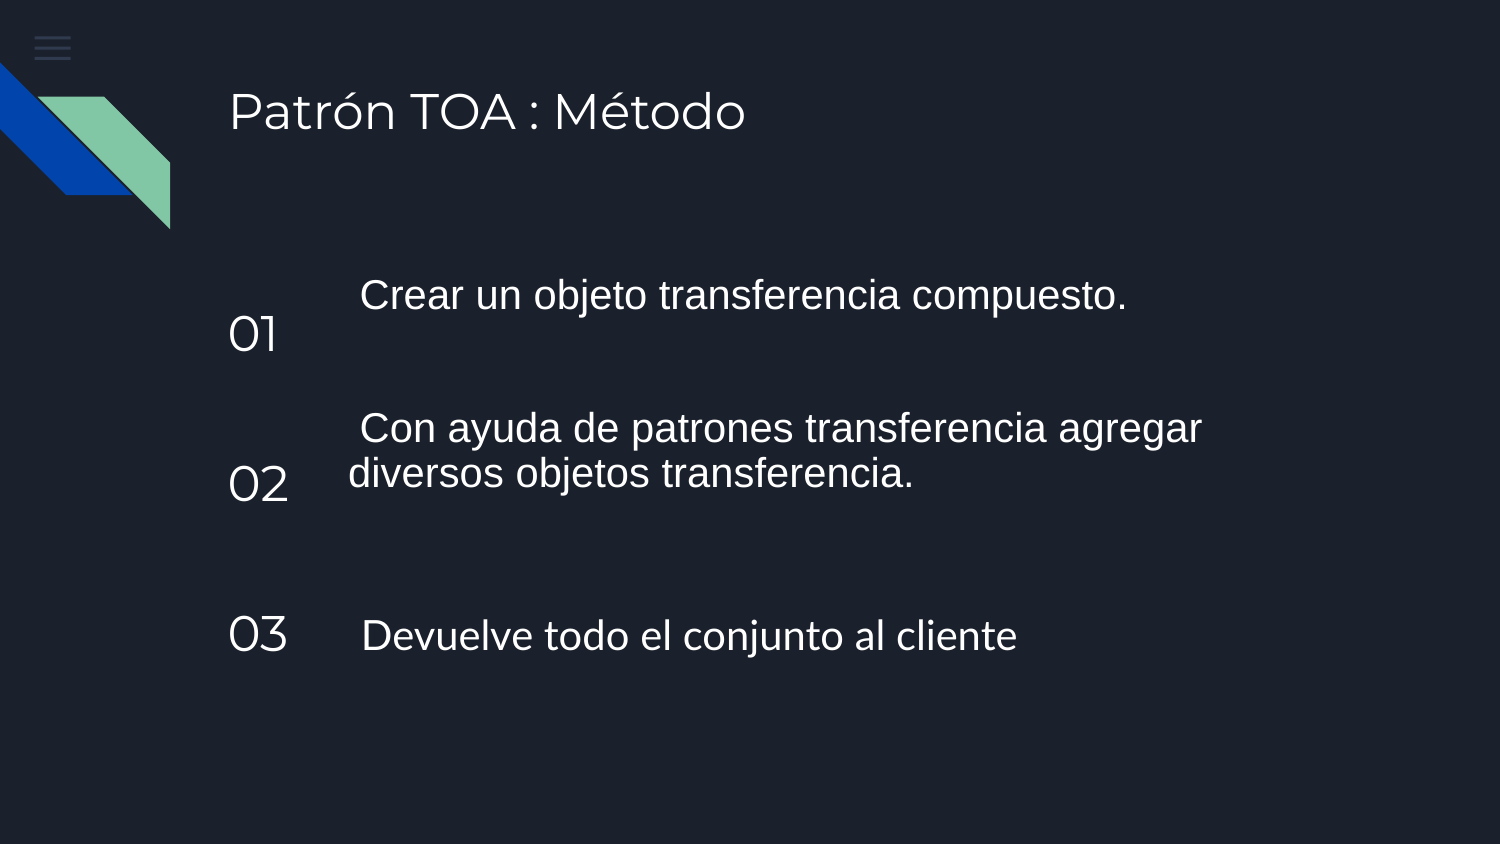

# Patrón TOA : Método
 Crear un objeto transferencia compuesto.

01

 Con ayuda de patrones transferencia agregar    diversos objetos transferencia.

02

Devuelve todo el conjunto al cliente

03